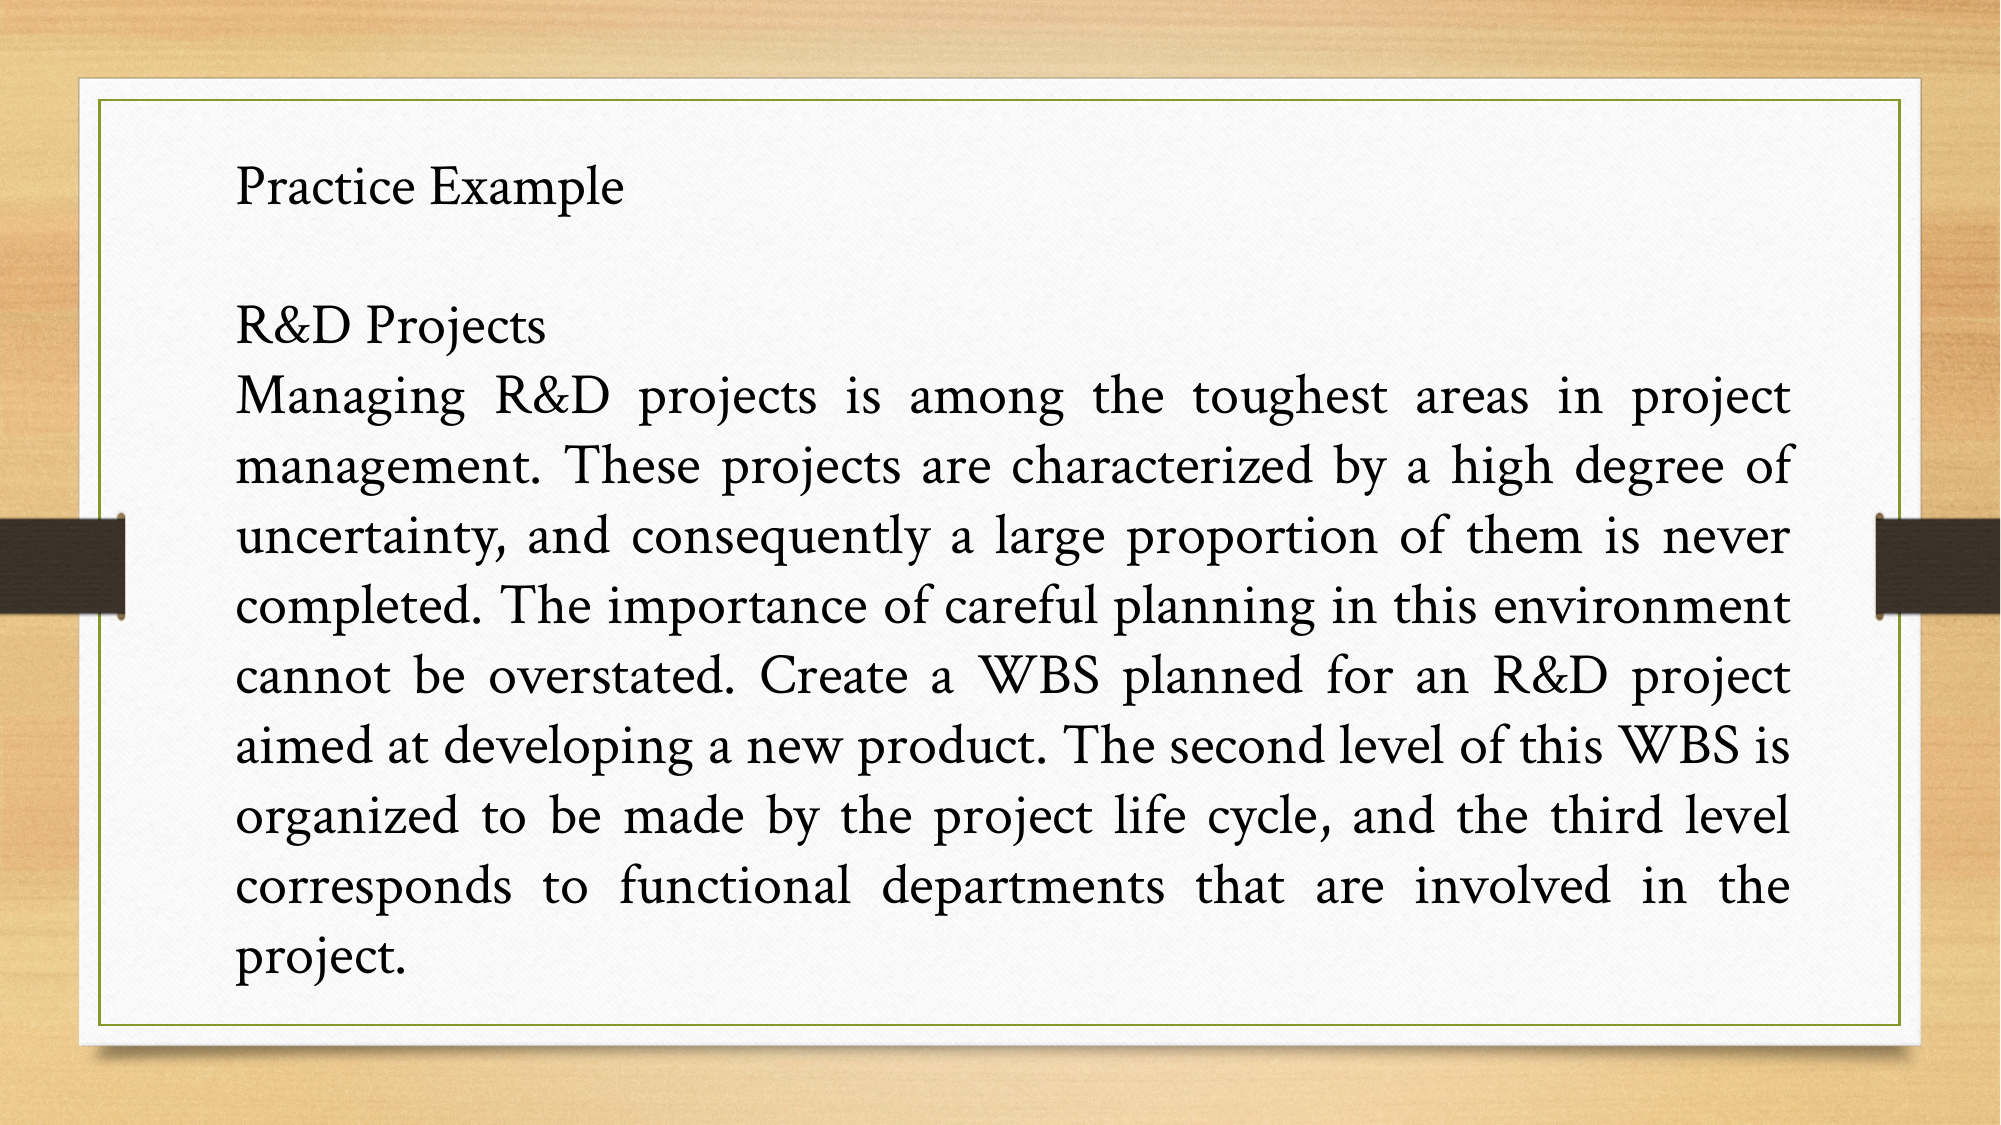

Practice Example

R&D Projects
Managing R&D projects is among the toughest areas in project management. These projects are characterized by a high degree of uncertainty, and consequently a large proportion of them is never completed. The importance of careful planning in this environment cannot be overstated. Create a WBS planned for an R&D project aimed at developing a new product. The second level of this WBS is organized to be made by the project life cycle, and the third level corresponds to functional departments that are involved in the project.